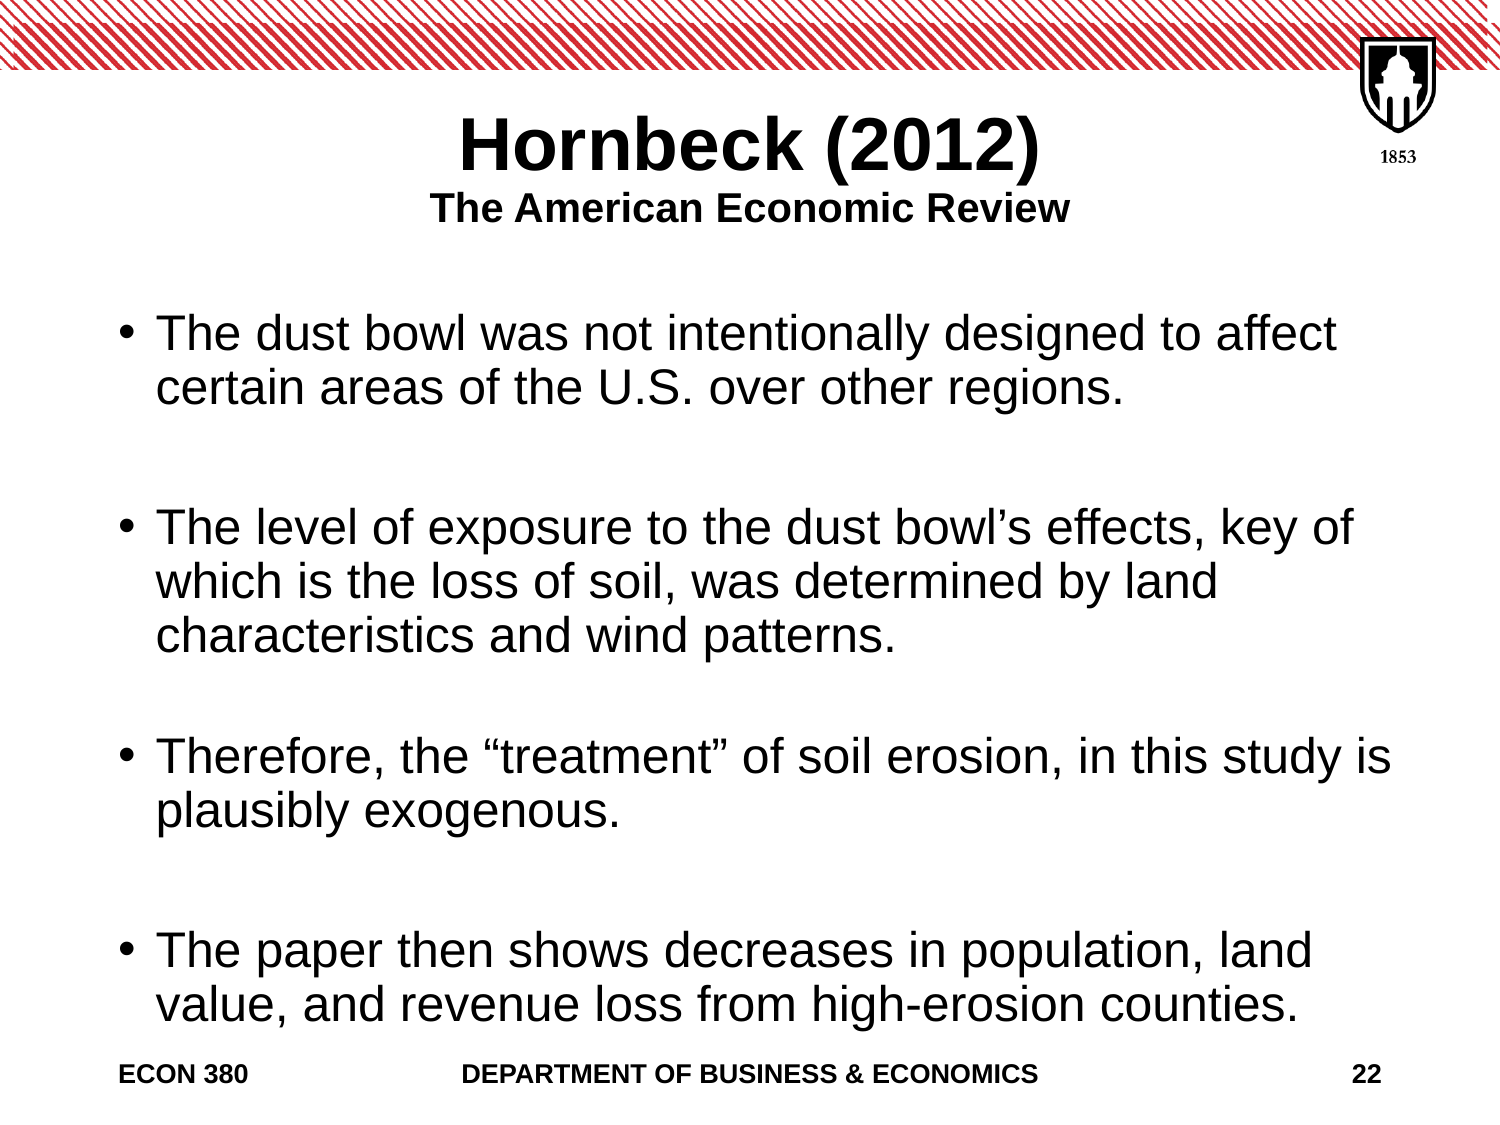

# Hornbeck (2012) The American Economic Review
The dust bowl was not intentionally designed to affect certain areas of the U.S. over other regions.

The level of exposure to the dust bowl’s effects, key of which is the loss of soil, was determined by land characteristics and wind patterns.

Therefore, the “treatment” of soil erosion, in this study is plausibly exogenous.

The paper then shows decreases in population, land value, and revenue loss from high-erosion counties.
ECON 380
DEPARTMENT OF BUSINESS & ECONOMICS
22